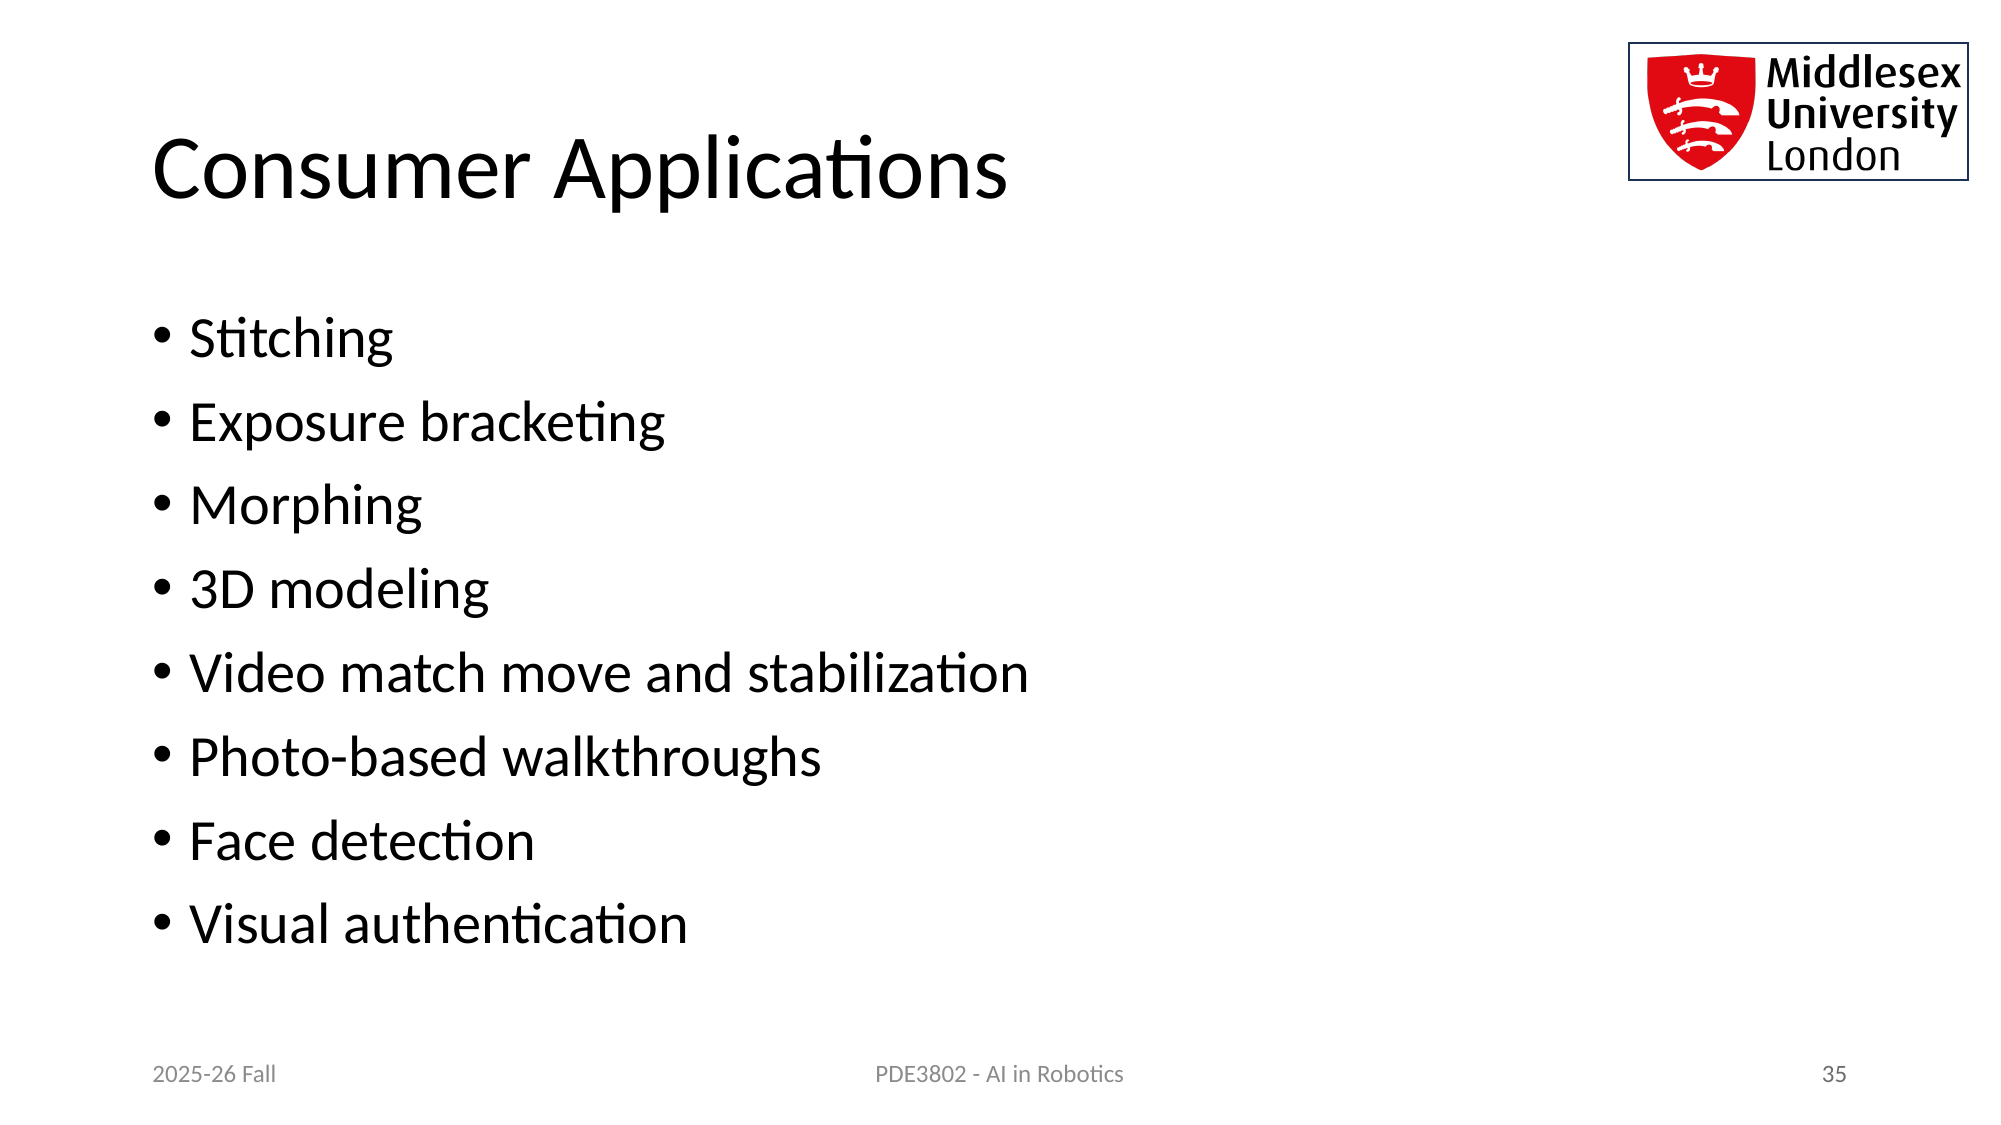

# Consumer Applications
Stitching
Exposure bracketing
Morphing
3D modeling
Video match move and stabilization
Photo-based walkthroughs
Face detection
Visual authentication
2025-26 Fall
  35
PDE3802 - AI in Robotics